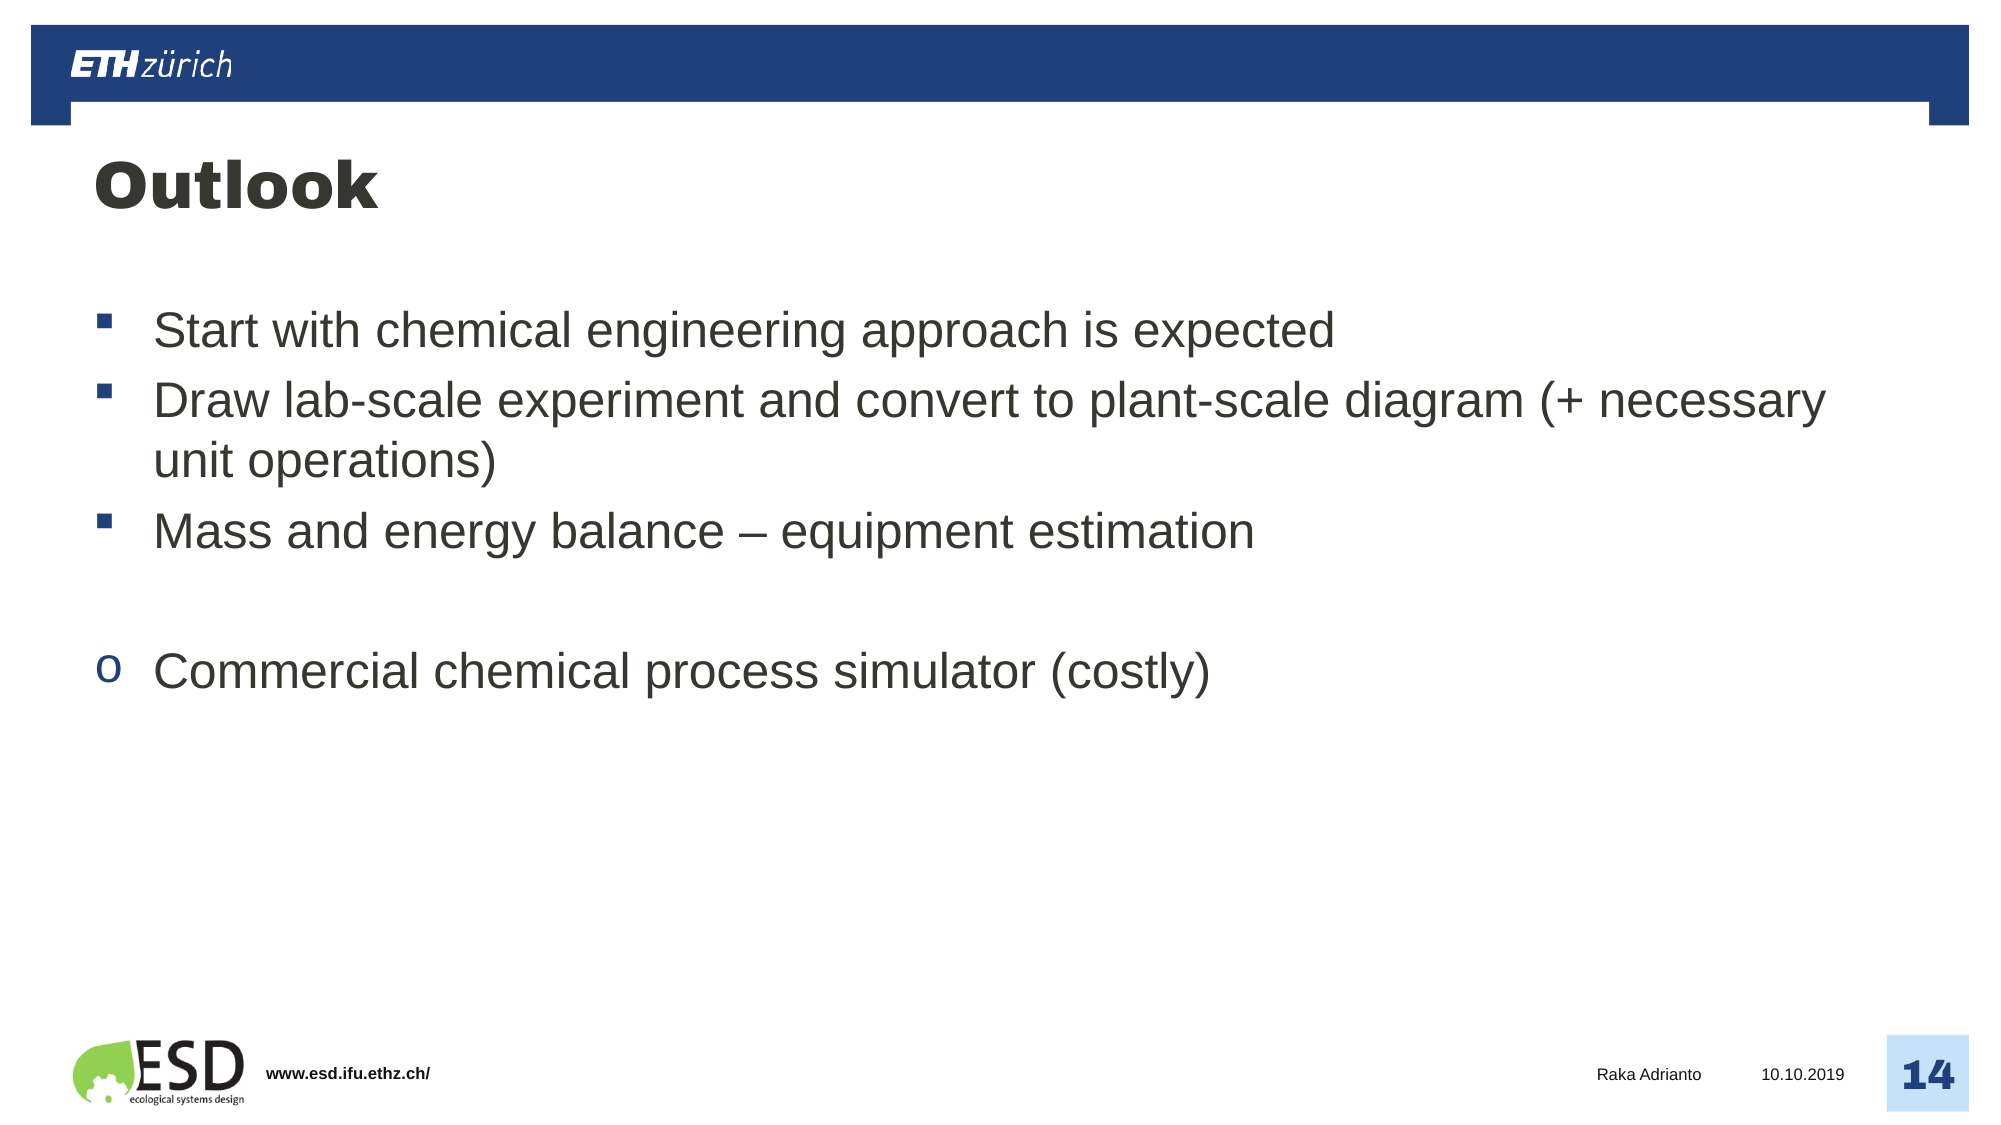

# Outlook
Start with chemical engineering approach is expected
Draw lab-scale experiment and convert to plant-scale diagram (+ necessary unit operations)
Mass and energy balance – equipment estimation

Commercial chemical process simulator (costly)
Raka Adrianto
10.10.2019
14